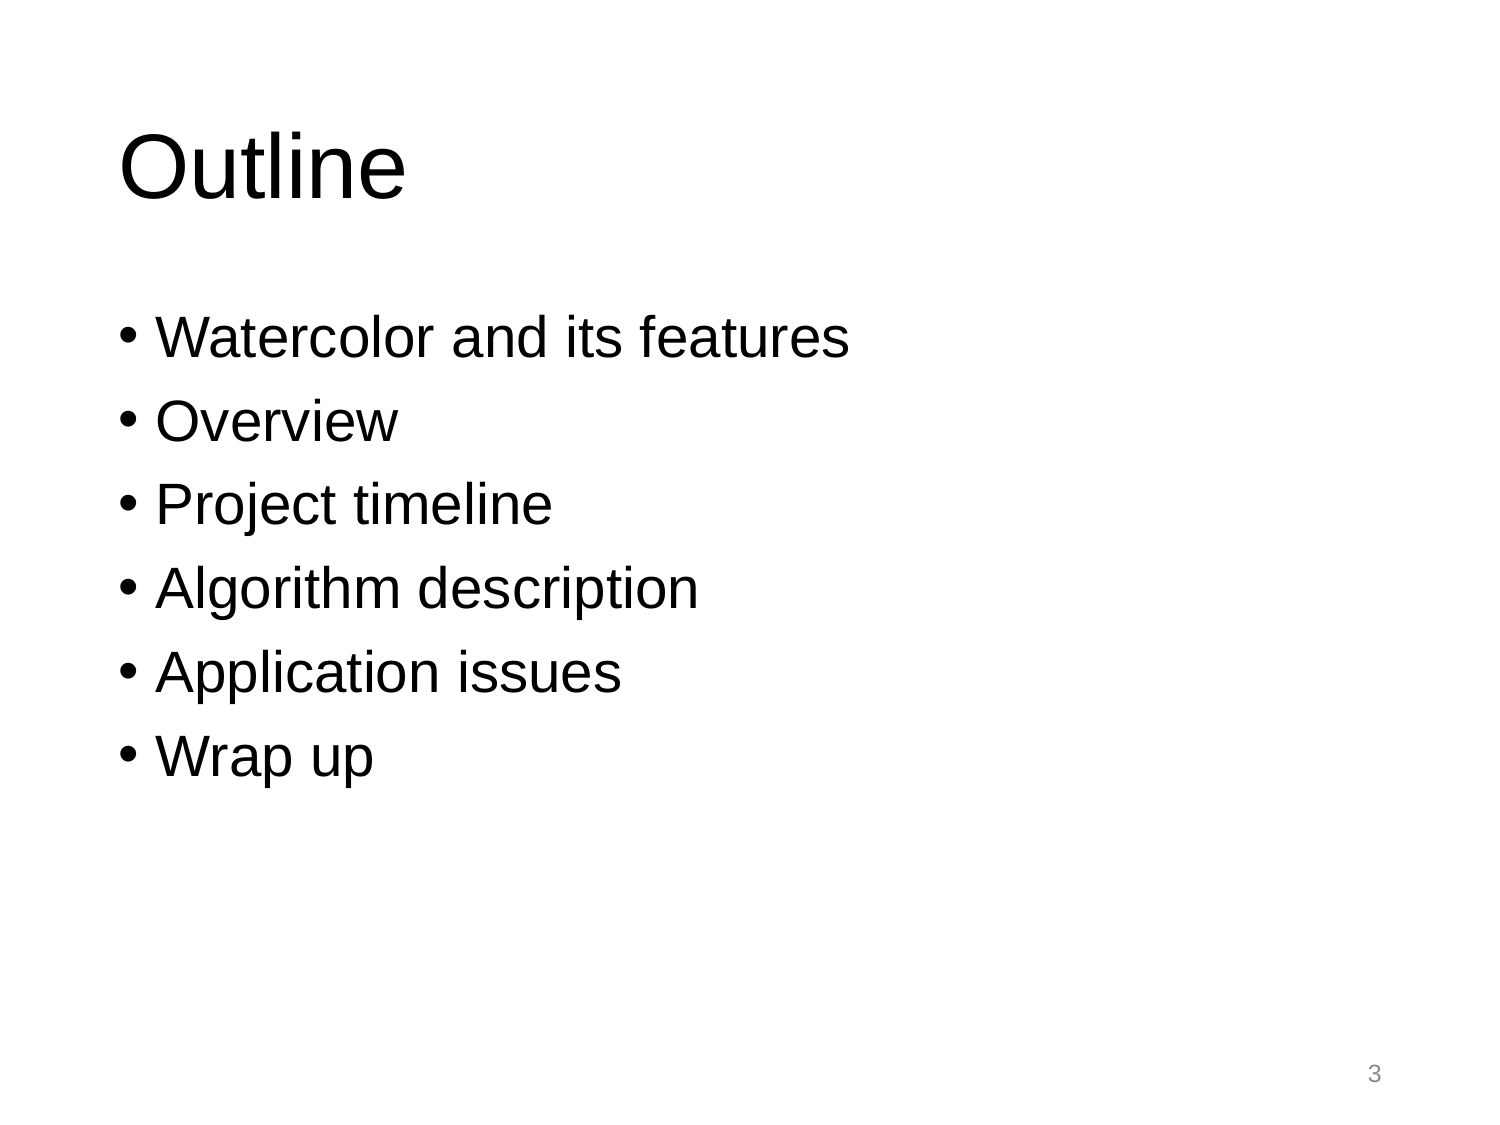

# Outline
Watercolor and its features
Overview
Project timeline
Algorithm description
Application issues
Wrap up

3